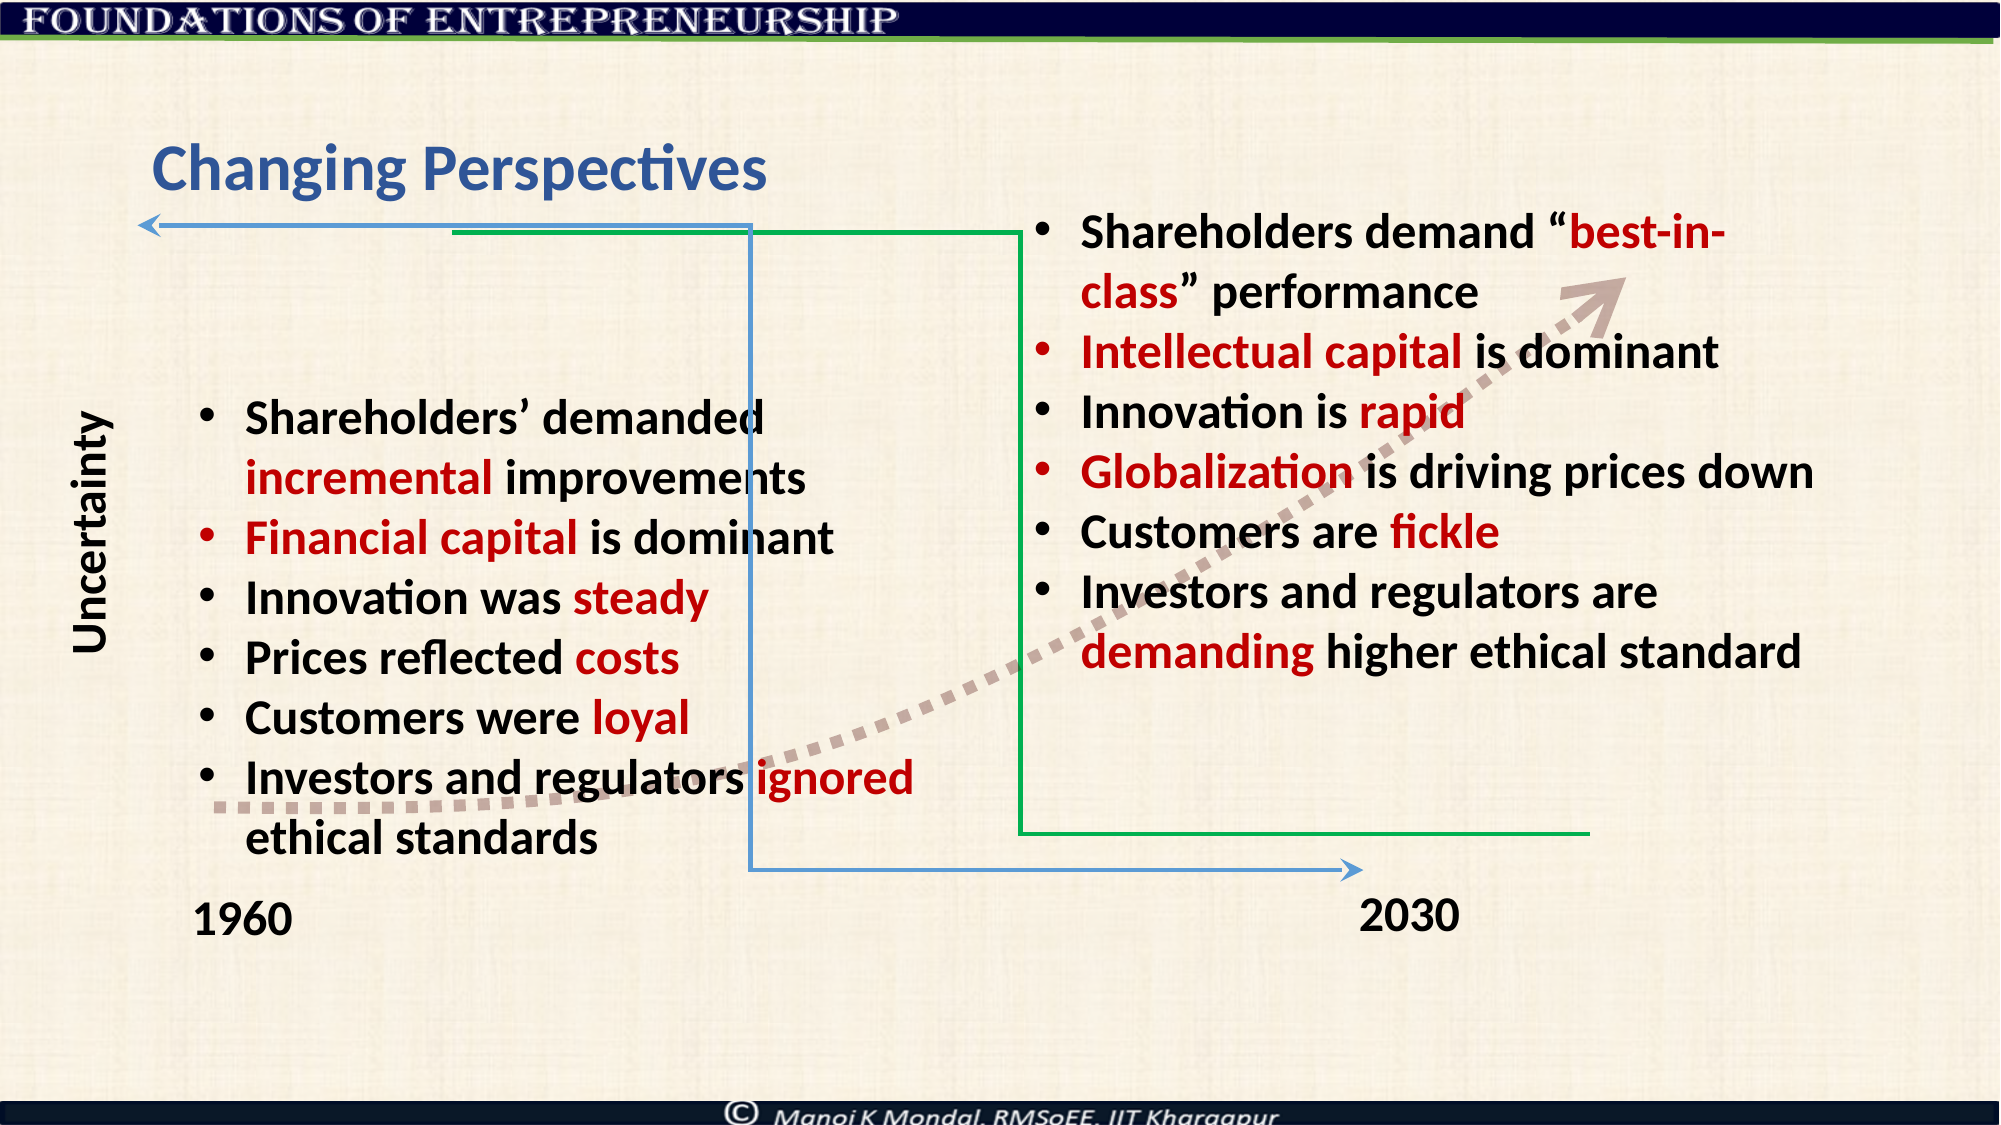

# Changing Perspectives
Shareholders demand “best-in-class” performance
Intellectual capital is dominant
Innovation is rapid
Globalization is driving prices down
Customers are fickle
Investors and regulators are demanding higher ethical standard

Uncertainty

Shareholders’ demanded incremental improvements
Financial capital is dominant
Innovation was steady
Prices reflected costs
Customers were loyal
Investors and regulators ignored ethical standards
2030
1960